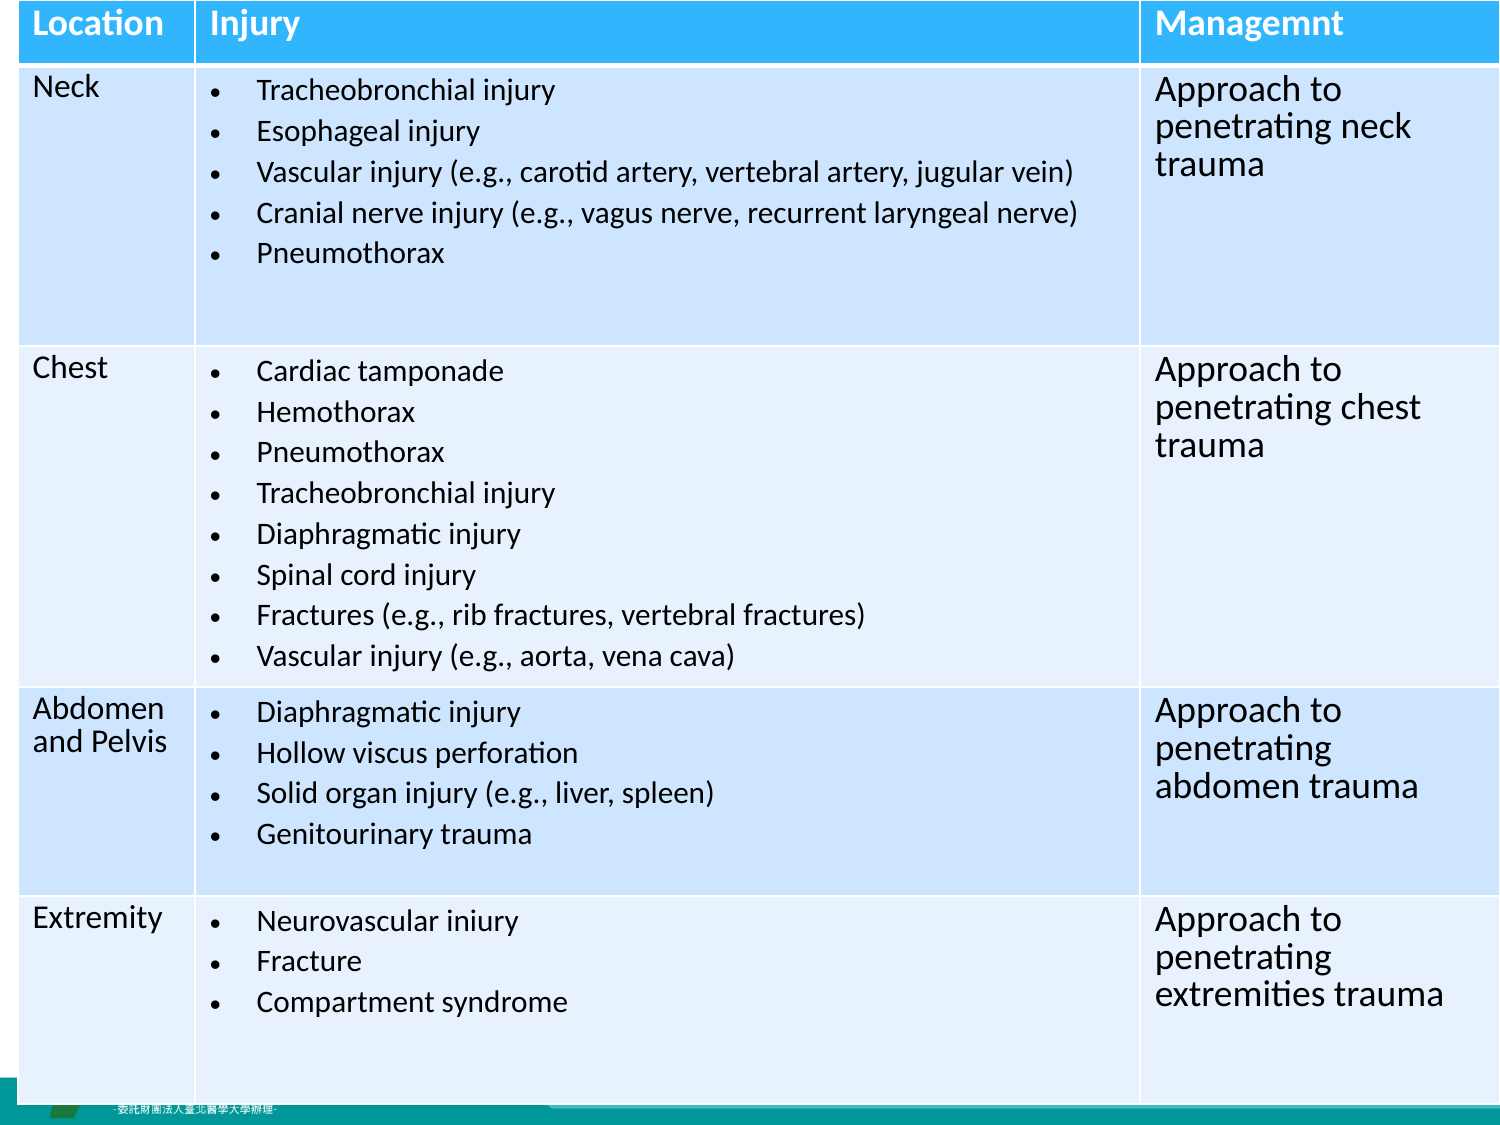

| Location | Injury | Managemnt |
| --- | --- | --- |
| Neck | ﻿﻿Tracheobronchial injury ﻿﻿Esophageal injury ﻿﻿Vascular injury (e.g., carotid artery, vertebral artery, jugular vein) ﻿﻿Cranial nerve injury (e.g., vagus nerve, recurrent laryngeal nerve) ﻿﻿Pneumothorax | Approach to penetrating neck trauma |
| Chest | ﻿﻿Cardiac tamponade ﻿﻿Hemothorax ﻿﻿Pneumothorax ﻿﻿Tracheobronchial injury ﻿﻿Diaphragmatic injury ﻿﻿Spinal cord injury ﻿﻿Fractures (e.g., rib fractures, vertebral fractures) ﻿﻿Vascular injury (e.g., aorta, vena cava) | Approach to penetrating chest trauma |
| Abdomen and Pelvis | ﻿﻿Diaphragmatic injury ﻿﻿Hollow viscus perforation ﻿﻿Solid organ injury (e.g., liver, spleen) ﻿﻿Genitourinary trauma | Approach to penetrating abdomen trauma |
| Extremity | ﻿﻿Neurovascular iniury ﻿﻿Fracture ﻿﻿Compartment syndrome | Approach to penetrating extremities trauma |